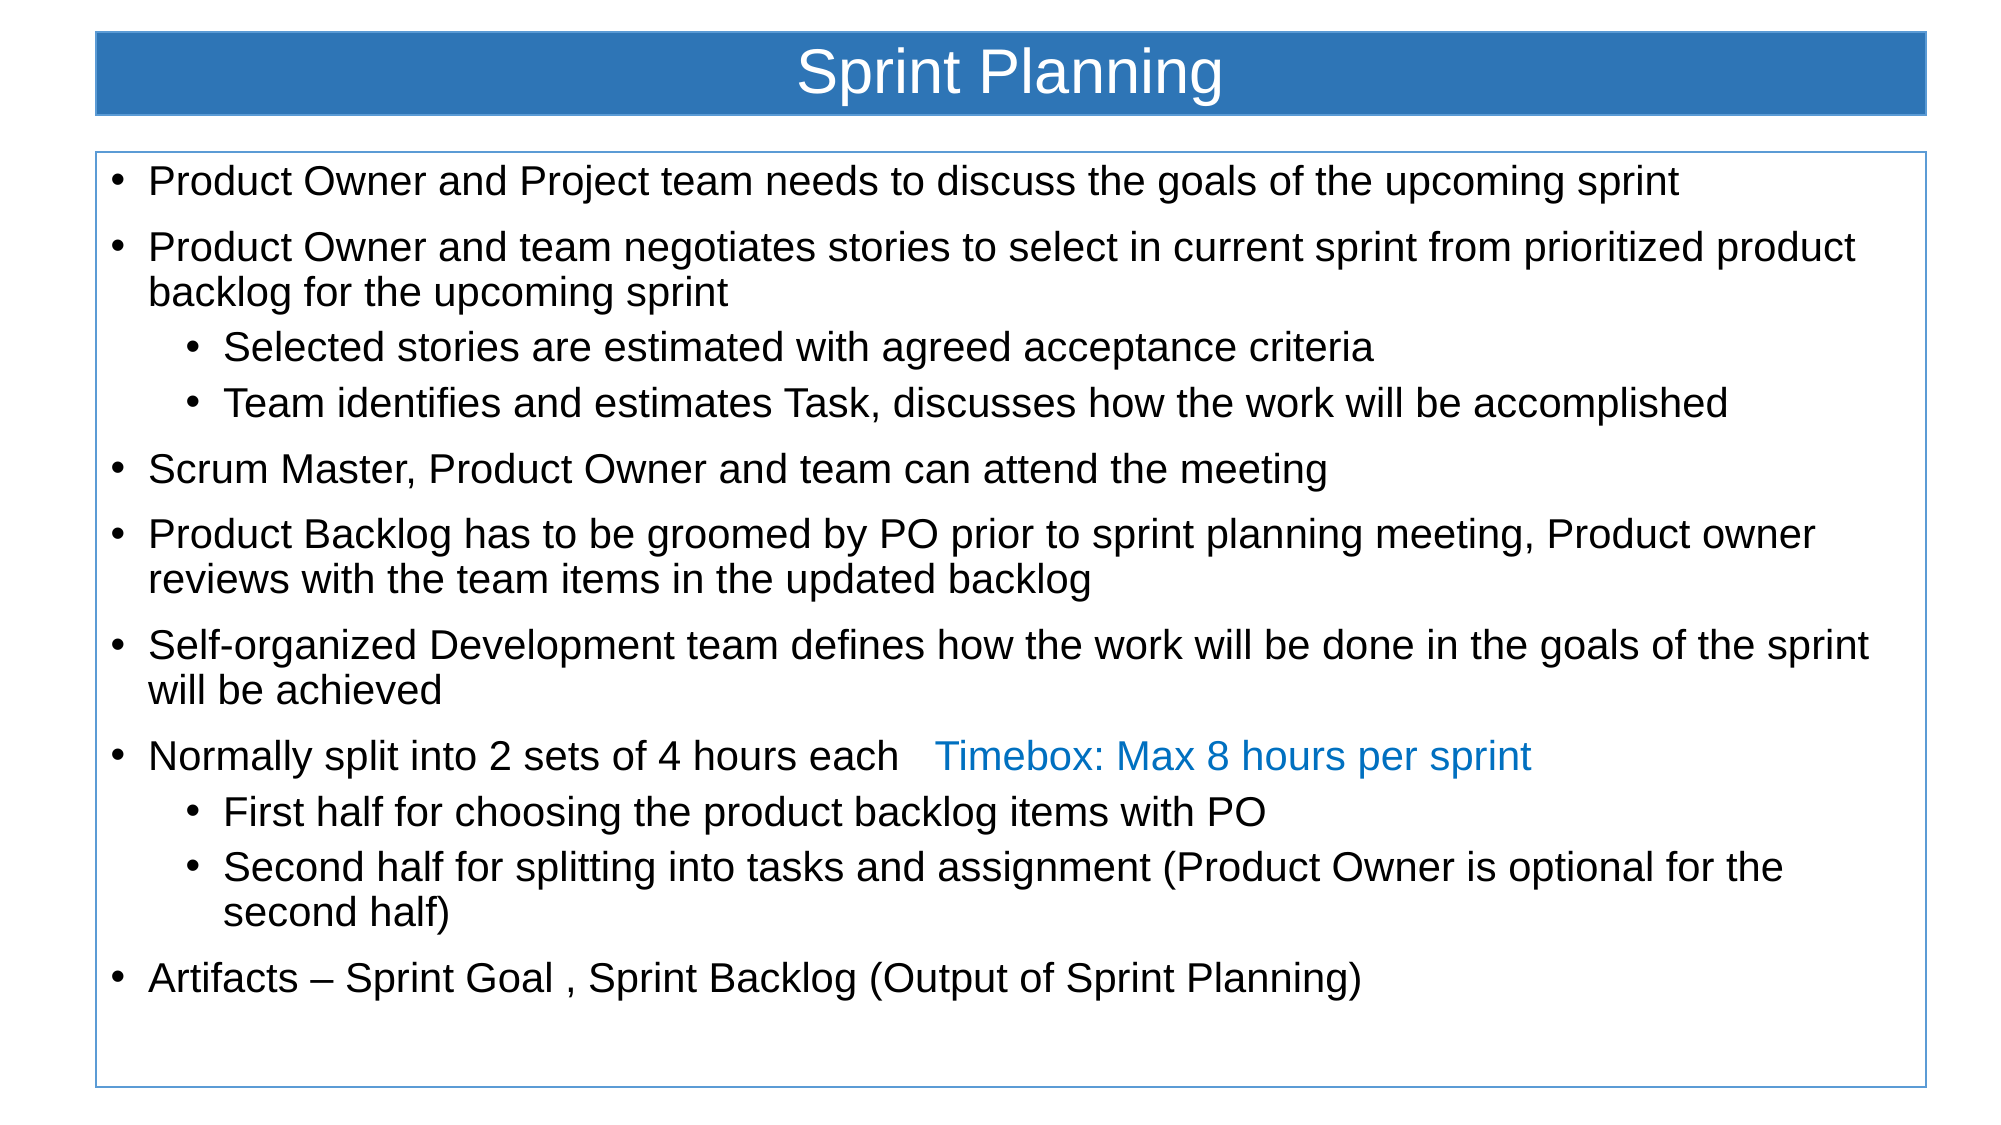

# Sprint Planning
Product Owner and Project team needs to discuss the goals of the upcoming sprint
Product Owner and team negotiates stories to select in current sprint from prioritized product backlog for the upcoming sprint
Selected stories are estimated with agreed acceptance criteria
Team identifies and estimates Task, discusses how the work will be accomplished
Scrum Master, Product Owner and team can attend the meeting
Product Backlog has to be groomed by PO prior to sprint planning meeting, Product owner reviews with the team items in the updated backlog
Self-organized Development team defines how the work will be done in the goals of the sprint will be achieved
Normally split into 2 sets of 4 hours each   Timebox: Max 8 hours per sprint
First half for choosing the product backlog items with PO
Second half for splitting into tasks and assignment (Product Owner is optional for the second half)
Artifacts – Sprint Goal , Sprint Backlog (Output of Sprint Planning)